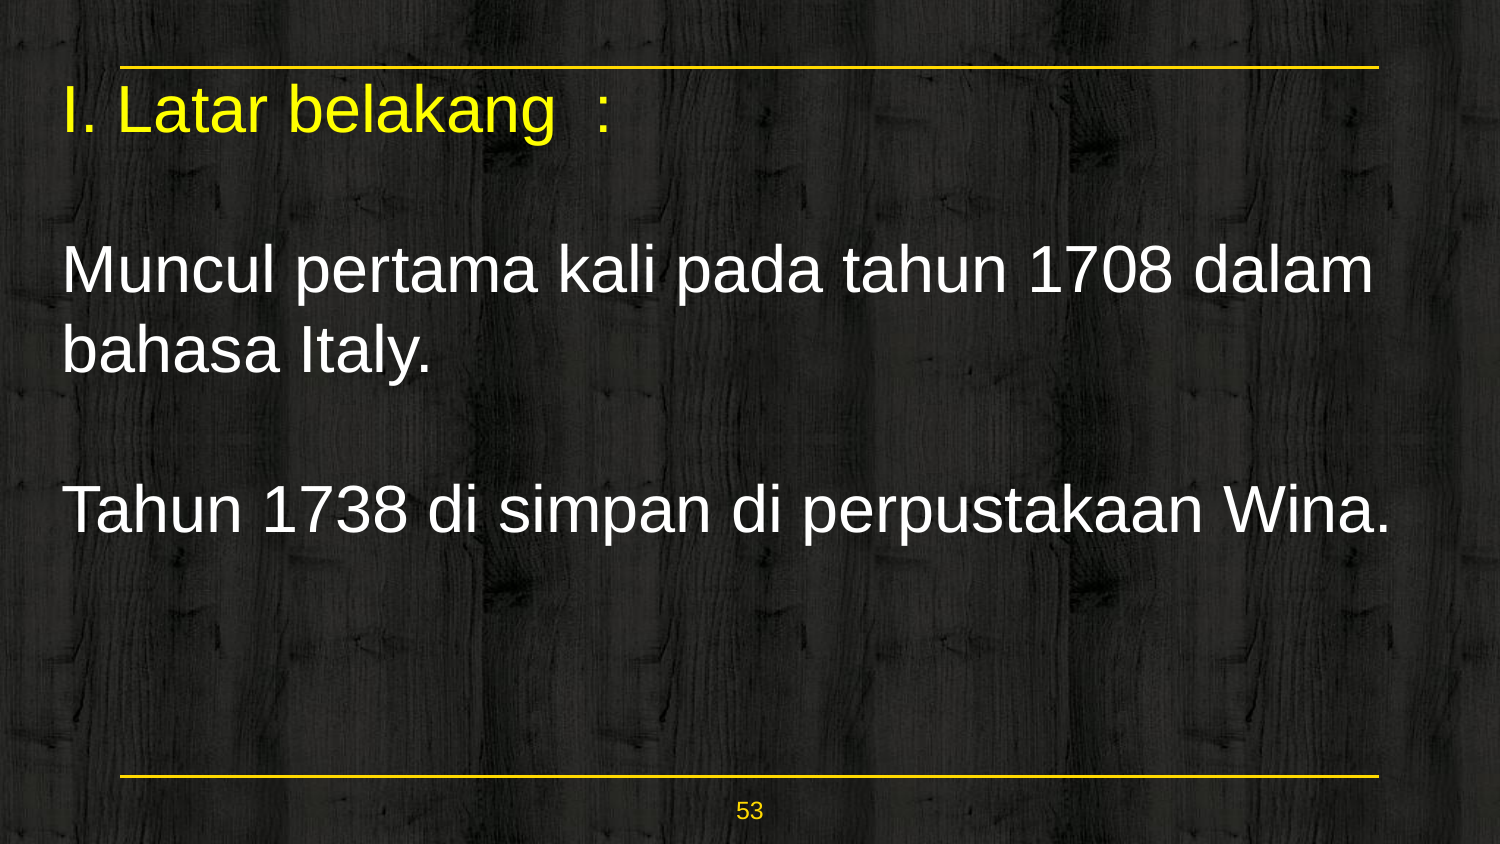

I. Latar belakang  :

Muncul pertama kali pada tahun 1708 dalam bahasa Italy.

Tahun 1738 di simpan di perpustakaan Wina.
53